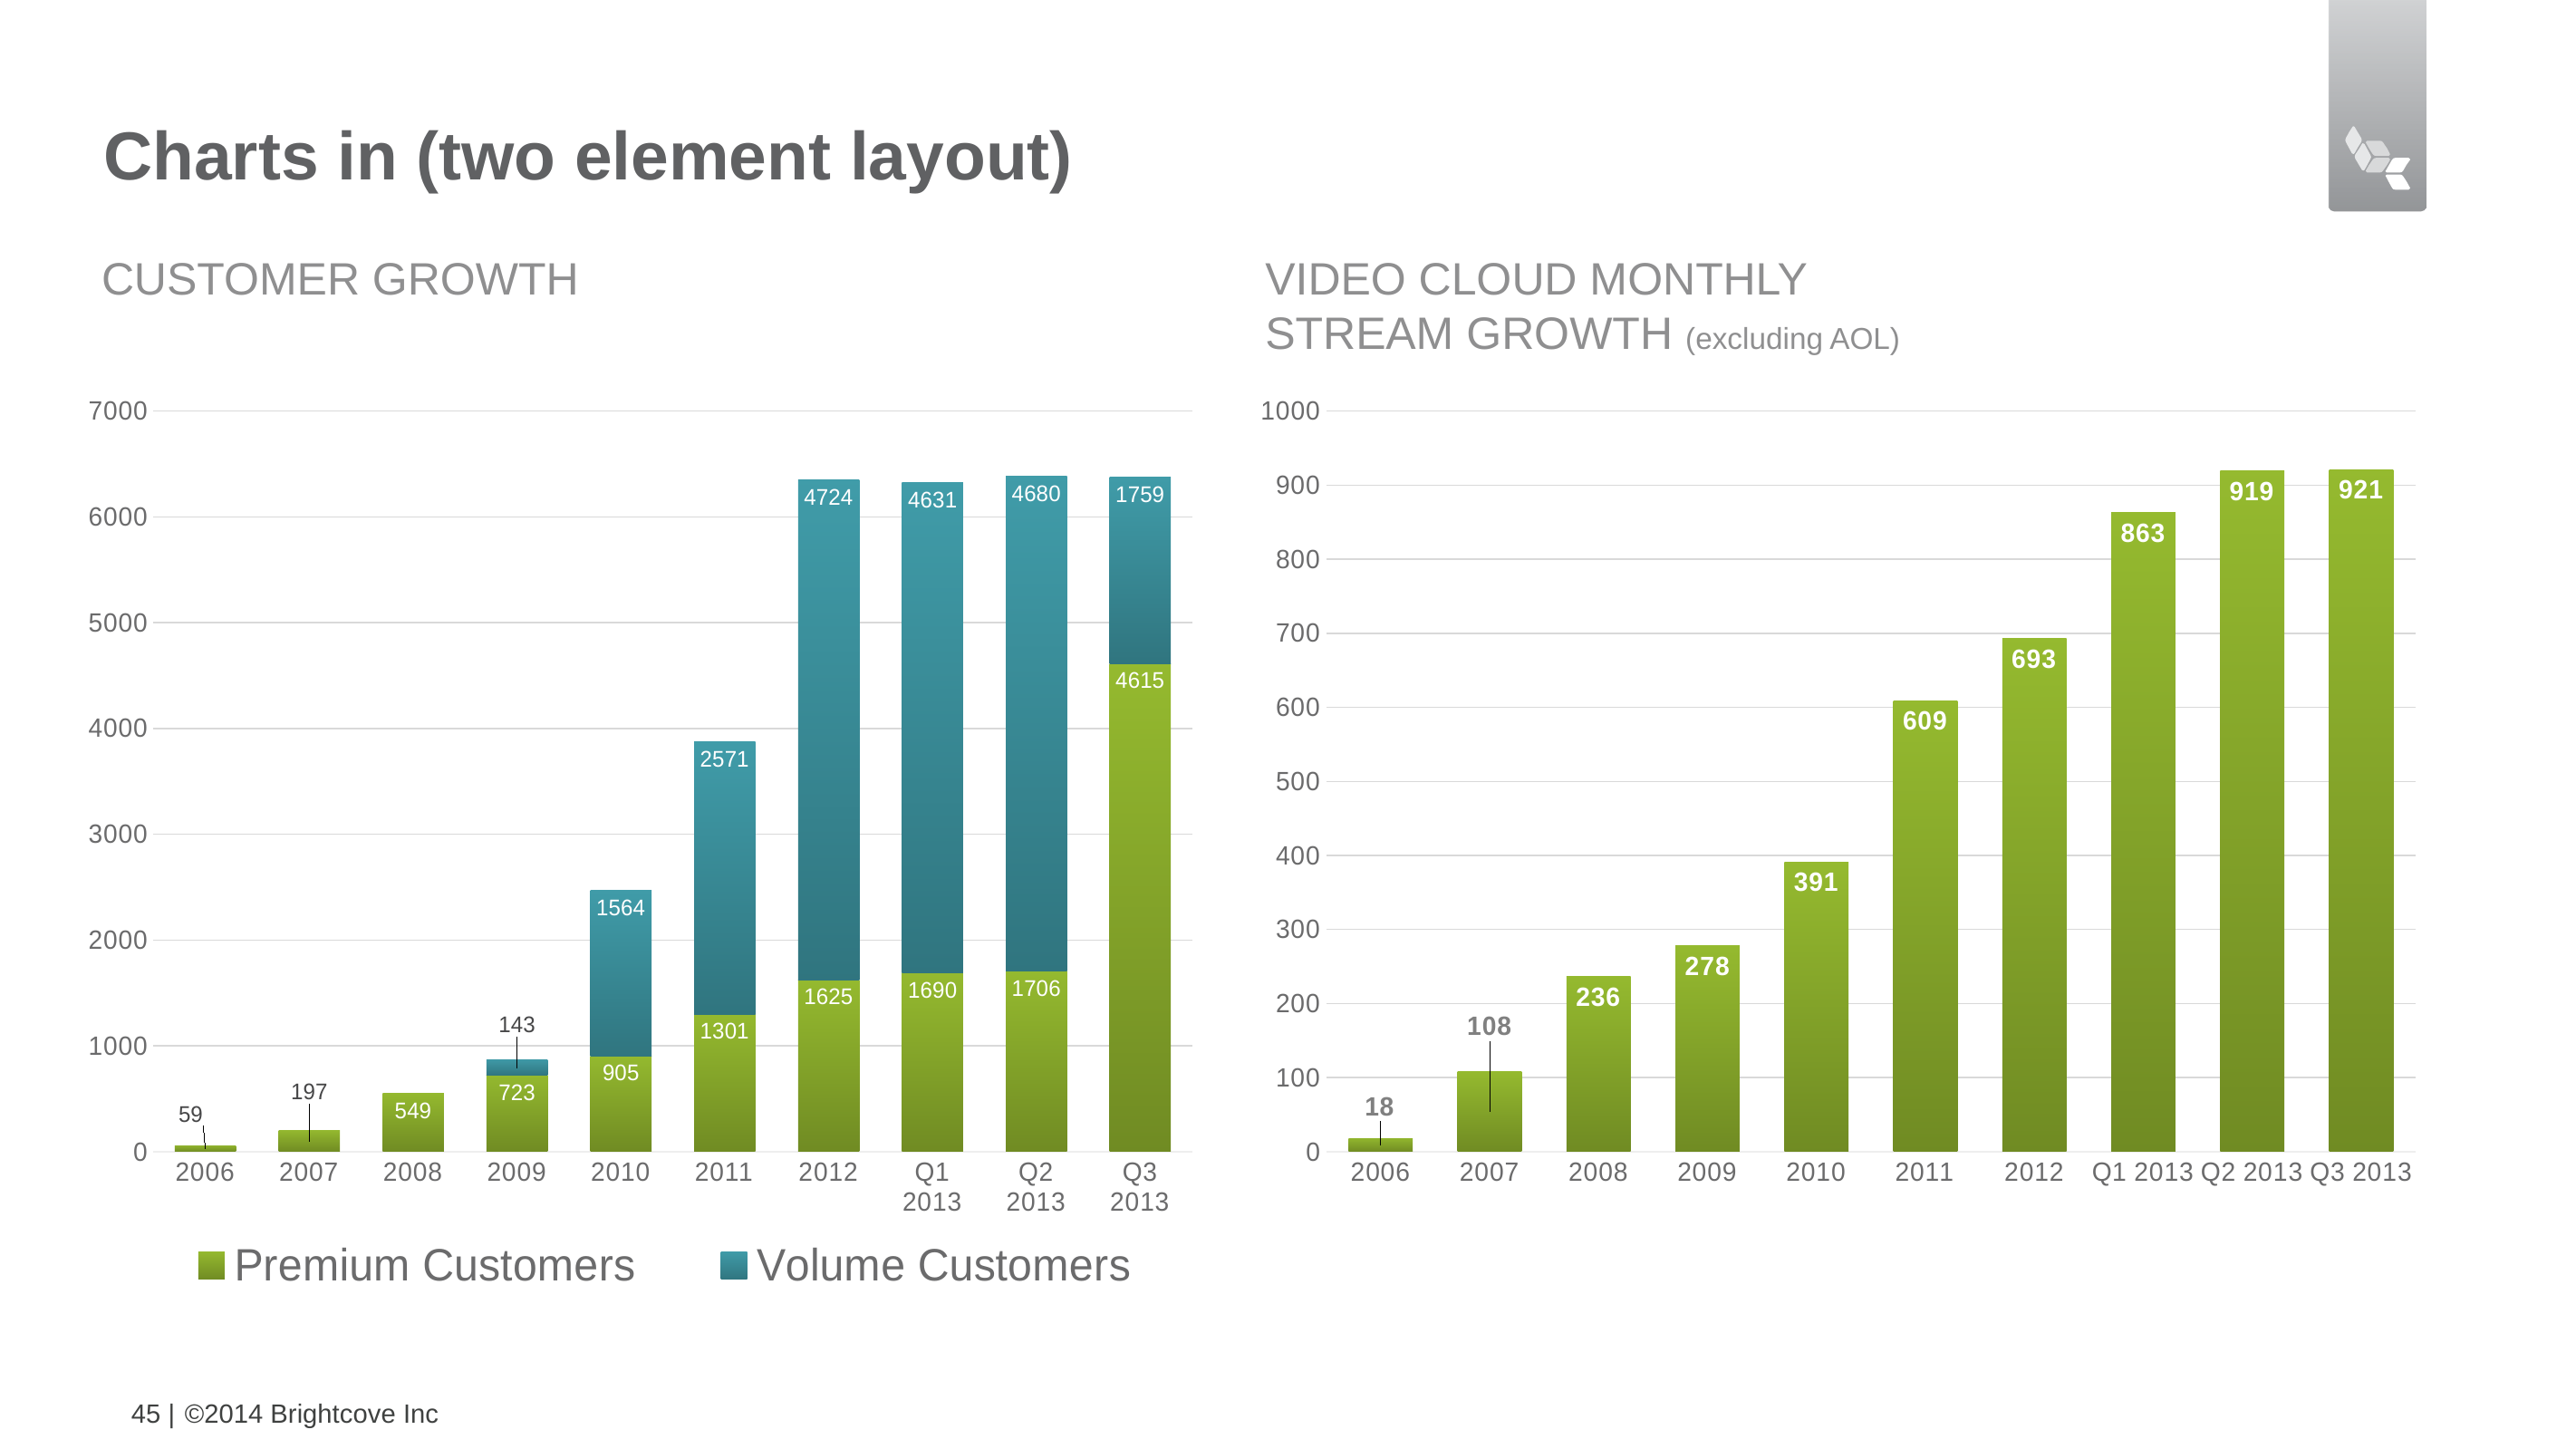

# Charts in (two element layout)
CUSTOMER GROWTH
VIDEO CLOUD MONTHLY
STREAM GROWTH (excluding AOL)

### Chart

| Category | Premium Customers | Volume Customers |
|---|---|---|
| 2006 | 59.0 | None |
| 2007 | 197.0 | None |
| 2008 | 549.0 | None |
| 2009 | 723.0 | 143.0 |
| 2010 | 905.0 | 1564.0 |
| 2011 | 1301.0 | 2571.0 |
| 2012 | 1625.0 | 4724.0 |
| Q1 2013 | 1690.0 | 4631.0 |
| Q2 2013 | 1706.0 | 4680.0 |
| Q3 2013 | 4615.0 | 1759.0 |

### Chart

| Category | Premium Customers |
|---|---|
| 2006 | 18.0 |
| 2007 | 108.0 |
| 2008 | 236.0 |
| 2009 | 278.0 |
| 2010 | 391.0 |
| 2011 | 609.0 |
| 2012 | 693.0 |
| Q1 2013 | 863.0 |
| Q2 2013 | 919.0 |
| Q3 2013 | 921.0 |
45 |
©2014 Brightcove Inc